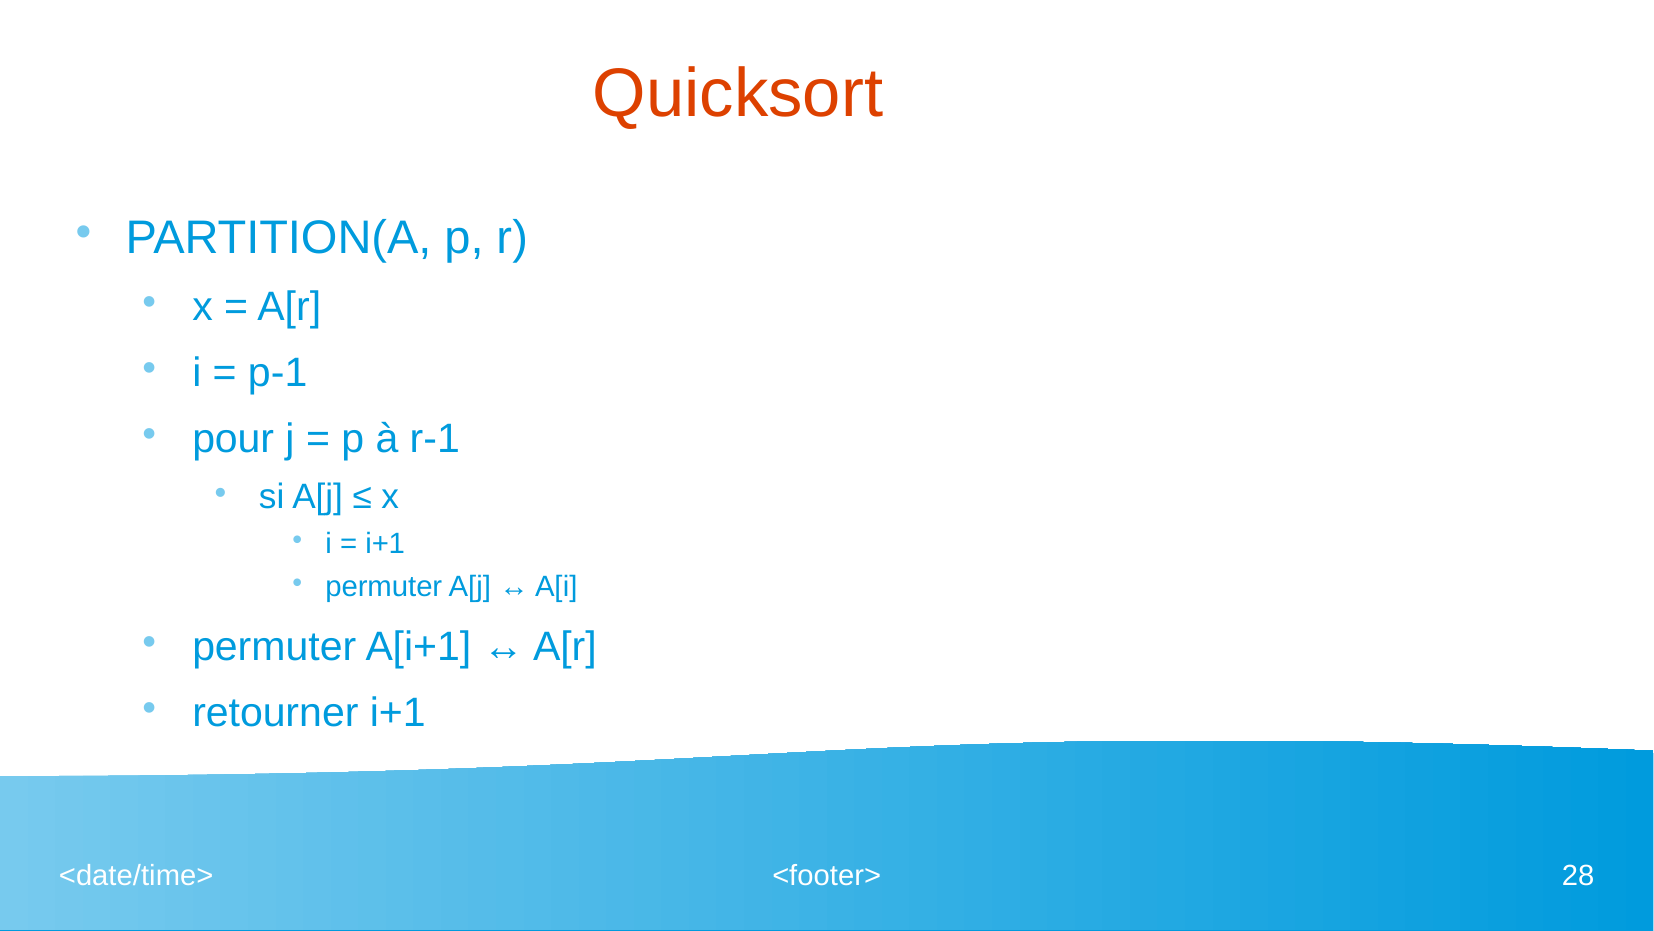

# Quicksort
PARTITION(A, p, r)
x = A[r]
i = p-1
pour j = p à r-1
si A[j] ≤ x
i = i+1
permuter A[j] ↔ A[i]
permuter A[i+1] ↔ A[r]
retourner i+1